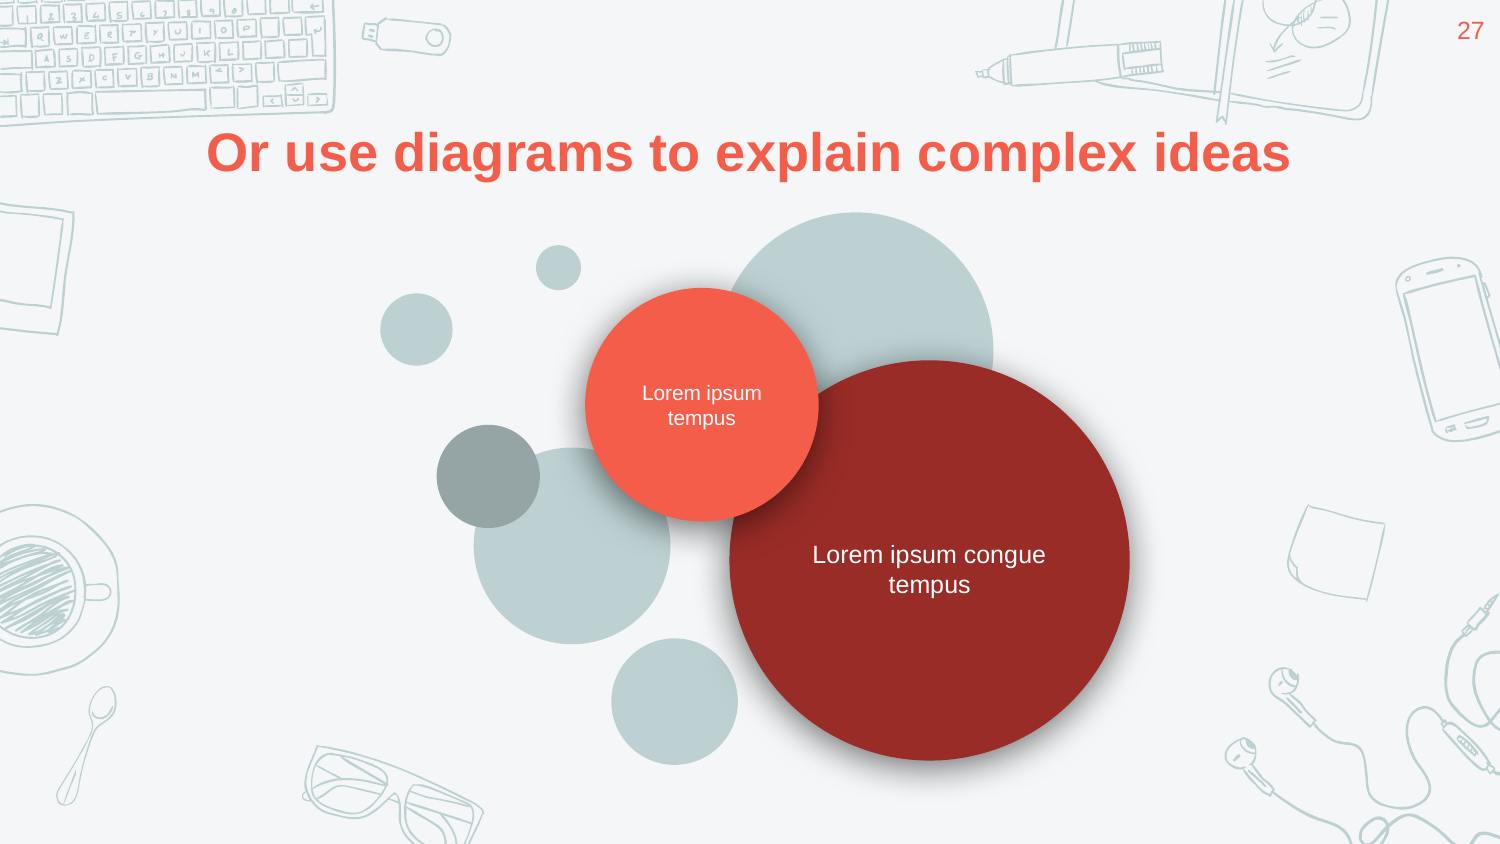

27
# Or use diagrams to explain complex ideas

Lorem ipsum tempus

Lorem ipsum congue tempus